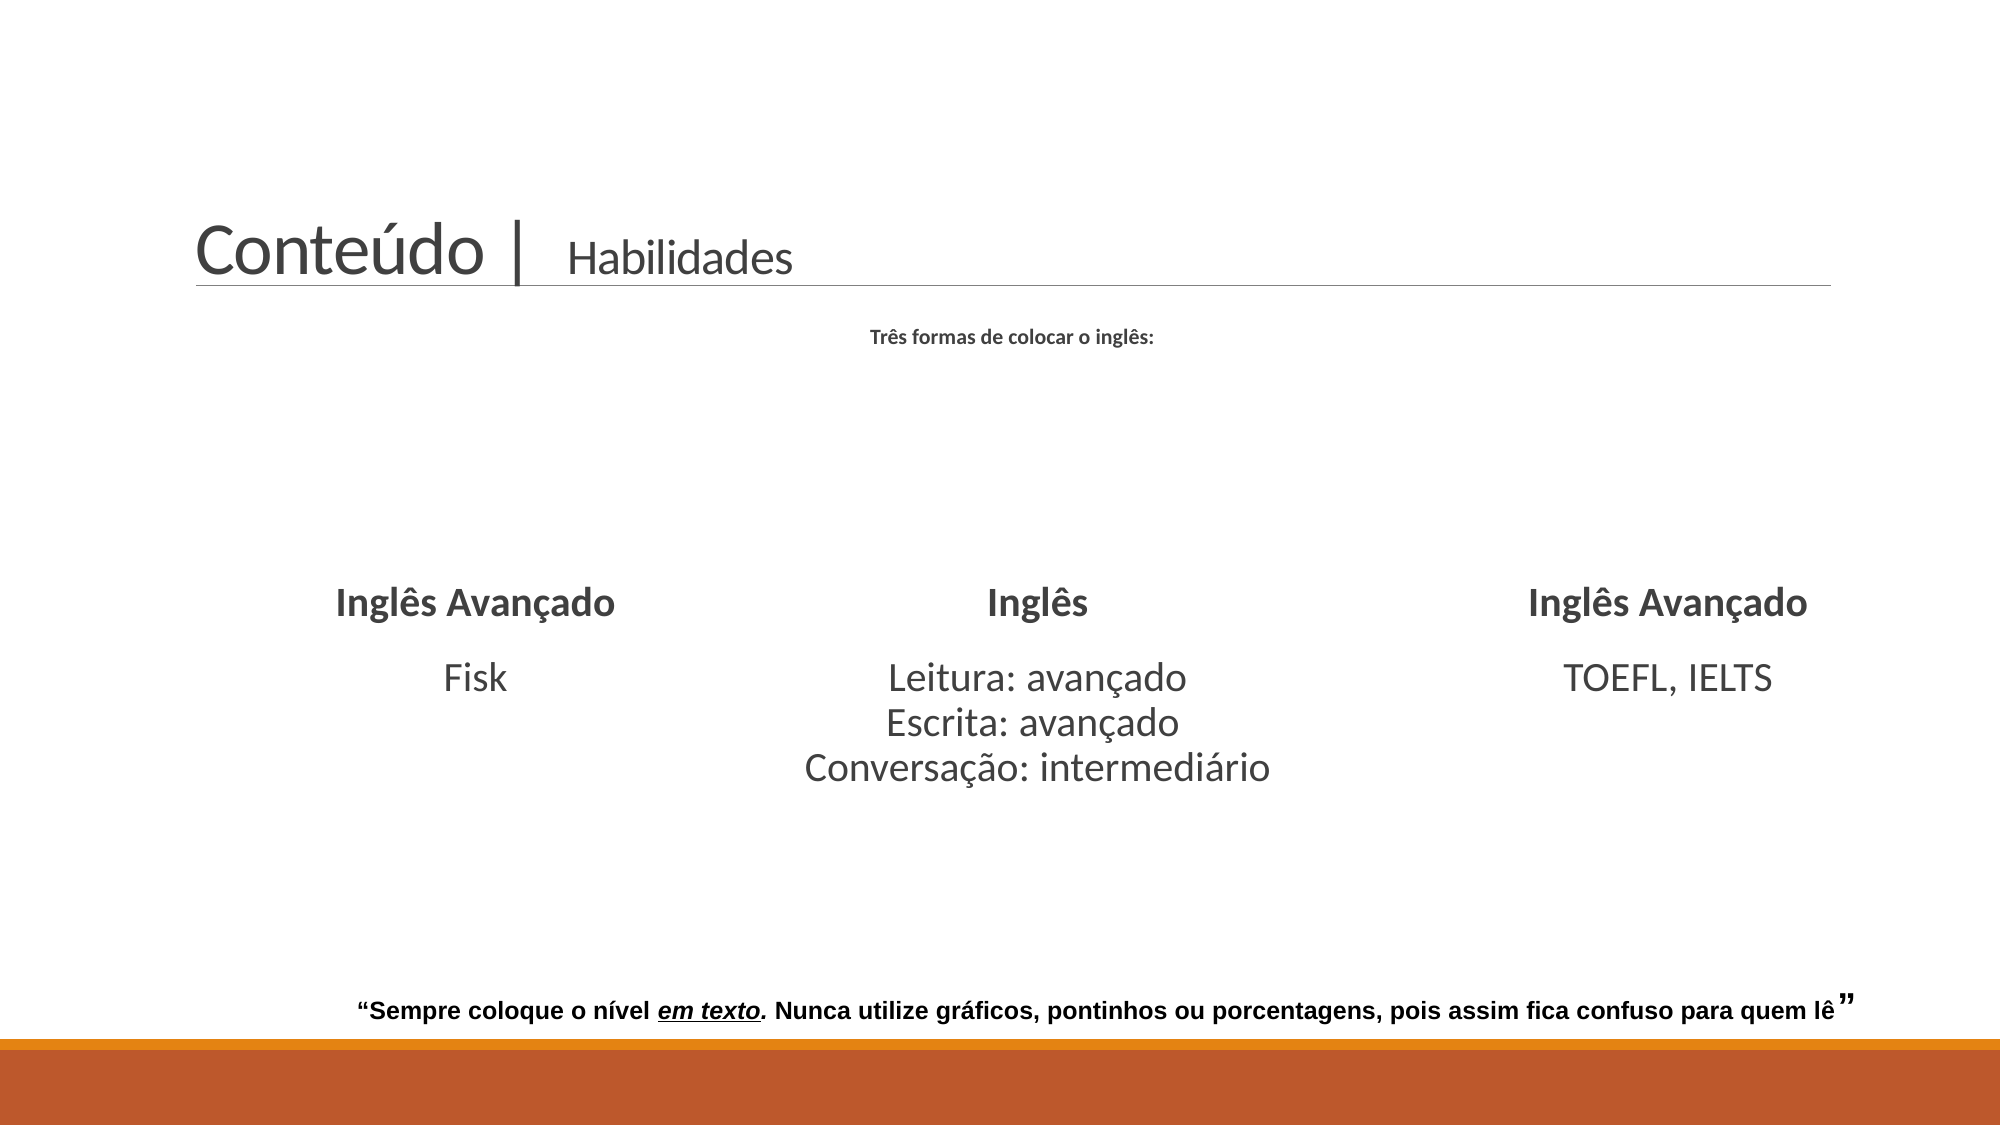

# Conteúdo |  Habilidades

    Três formas de colocar o inglês:

Inglês Avançado
Fisk

Inglês
Leitura: avançado
Escrita: avançado
Conversação: intermediário

Inglês Avançado
TOEFL, IELTS
“Sempre coloque o nível em texto. Nunca utilize gráficos, pontinhos ou porcentagens, pois assim fica confuso para quem lê”